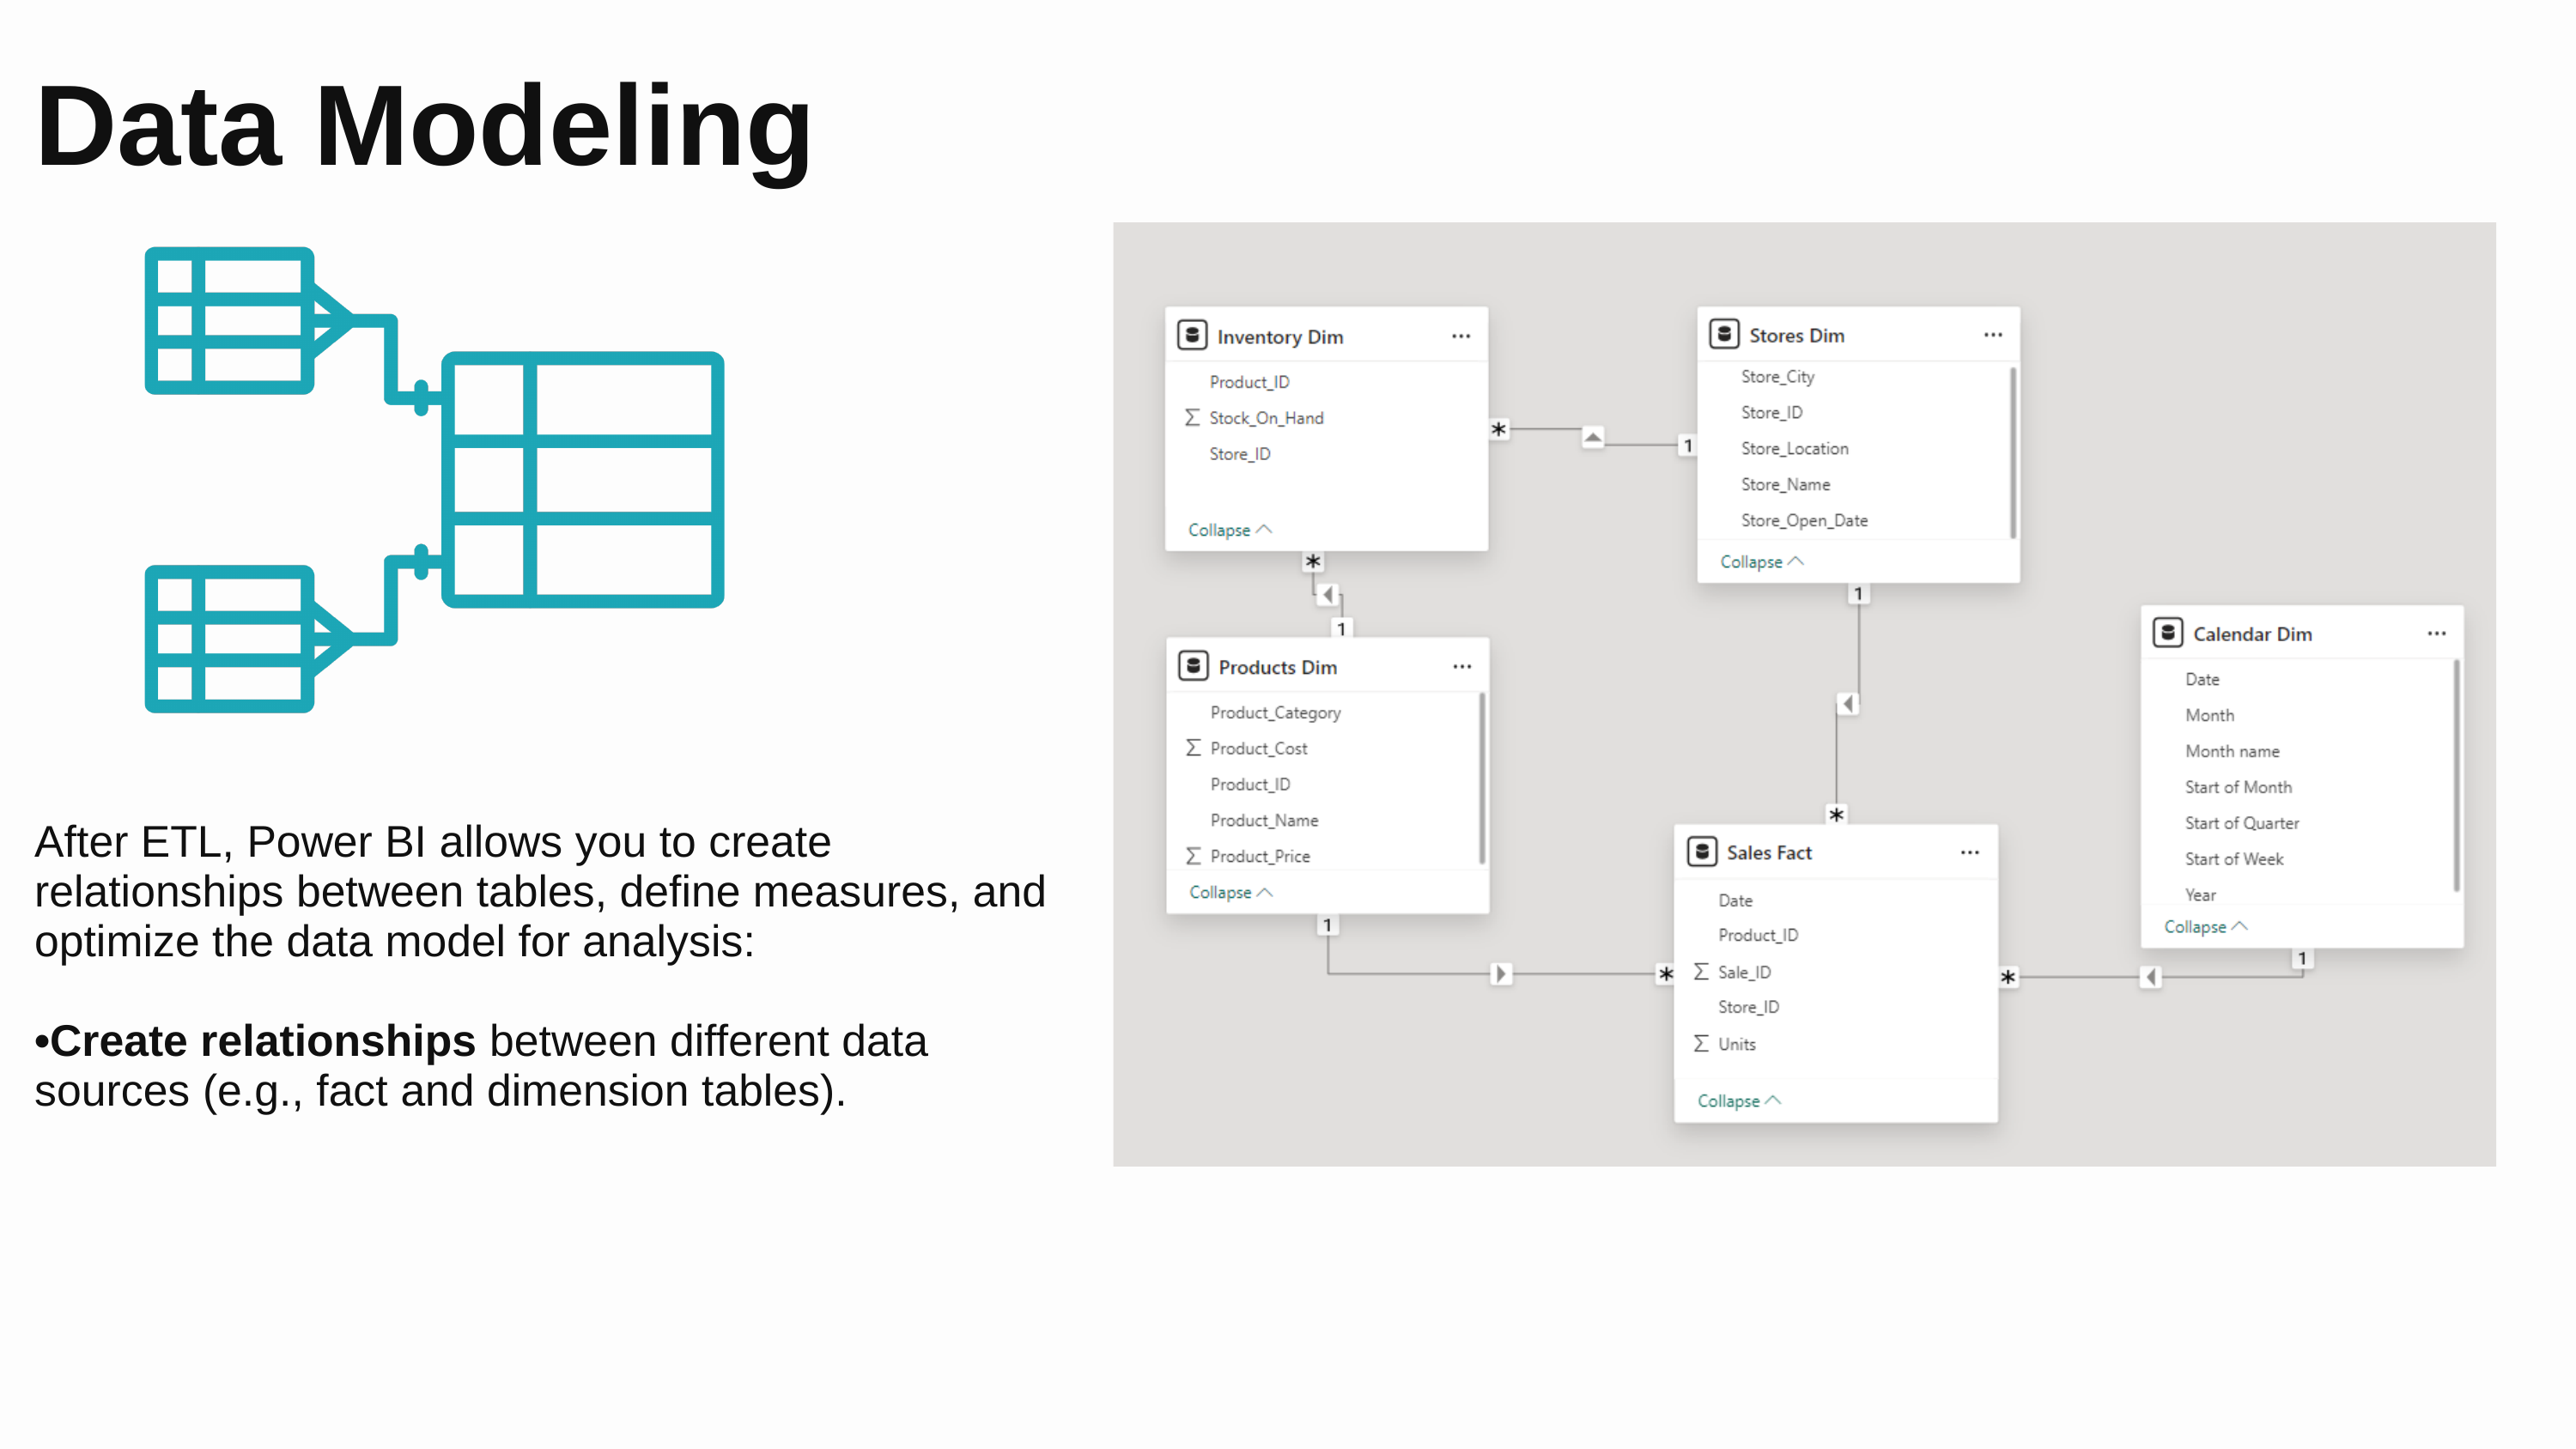

Data Modeling

After ETL, Power BI allows you to create relationships between tables, define measures, and optimize the data model for analysis:

•Create relationships between different data sources (e.g., fact and dimension tables).